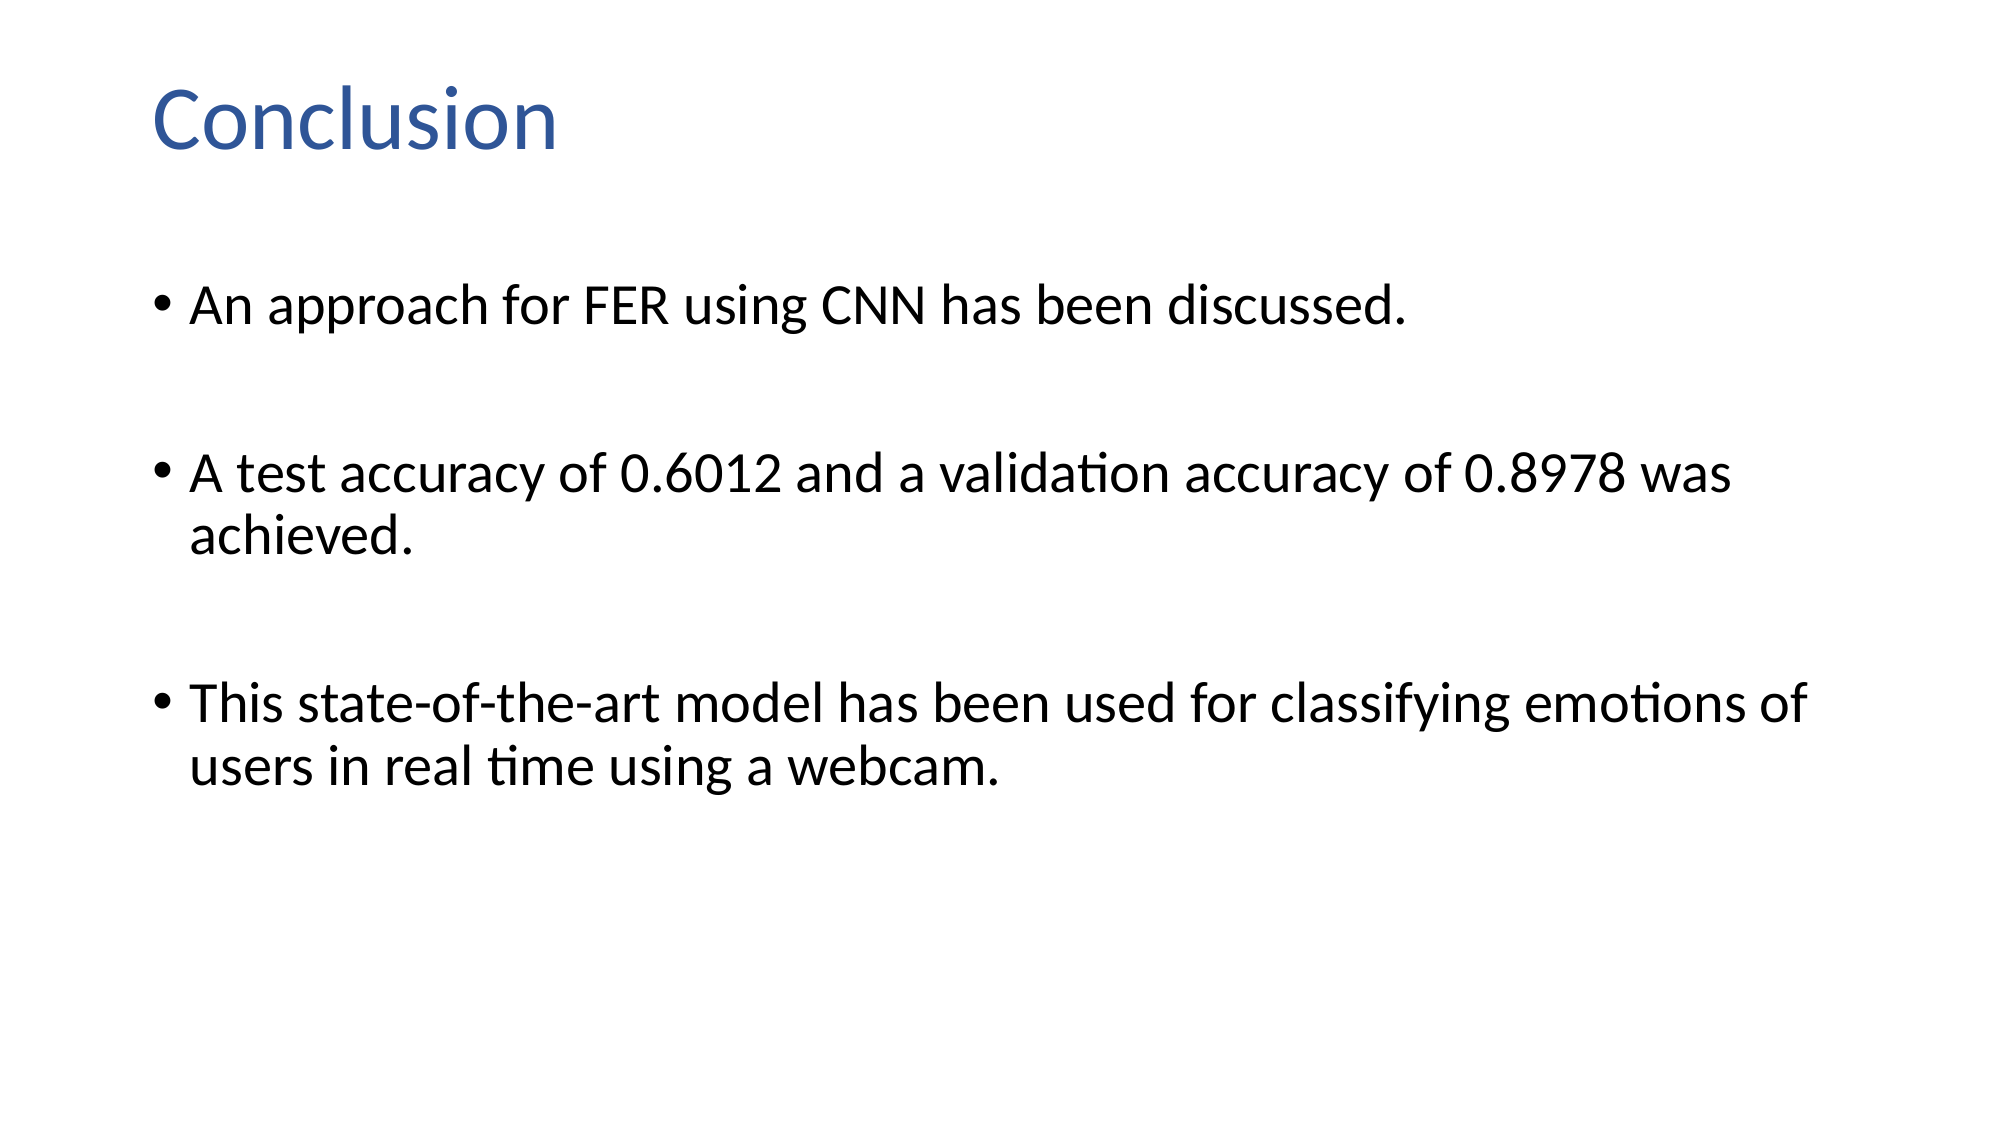

# Conclusion
An approach for FER using CNN has been discussed.

A test accuracy of 0.6012 and a validation accuracy of 0.8978 was achieved.

This state-of-the-art model has been used for classifying emotions of users in real time using a webcam.